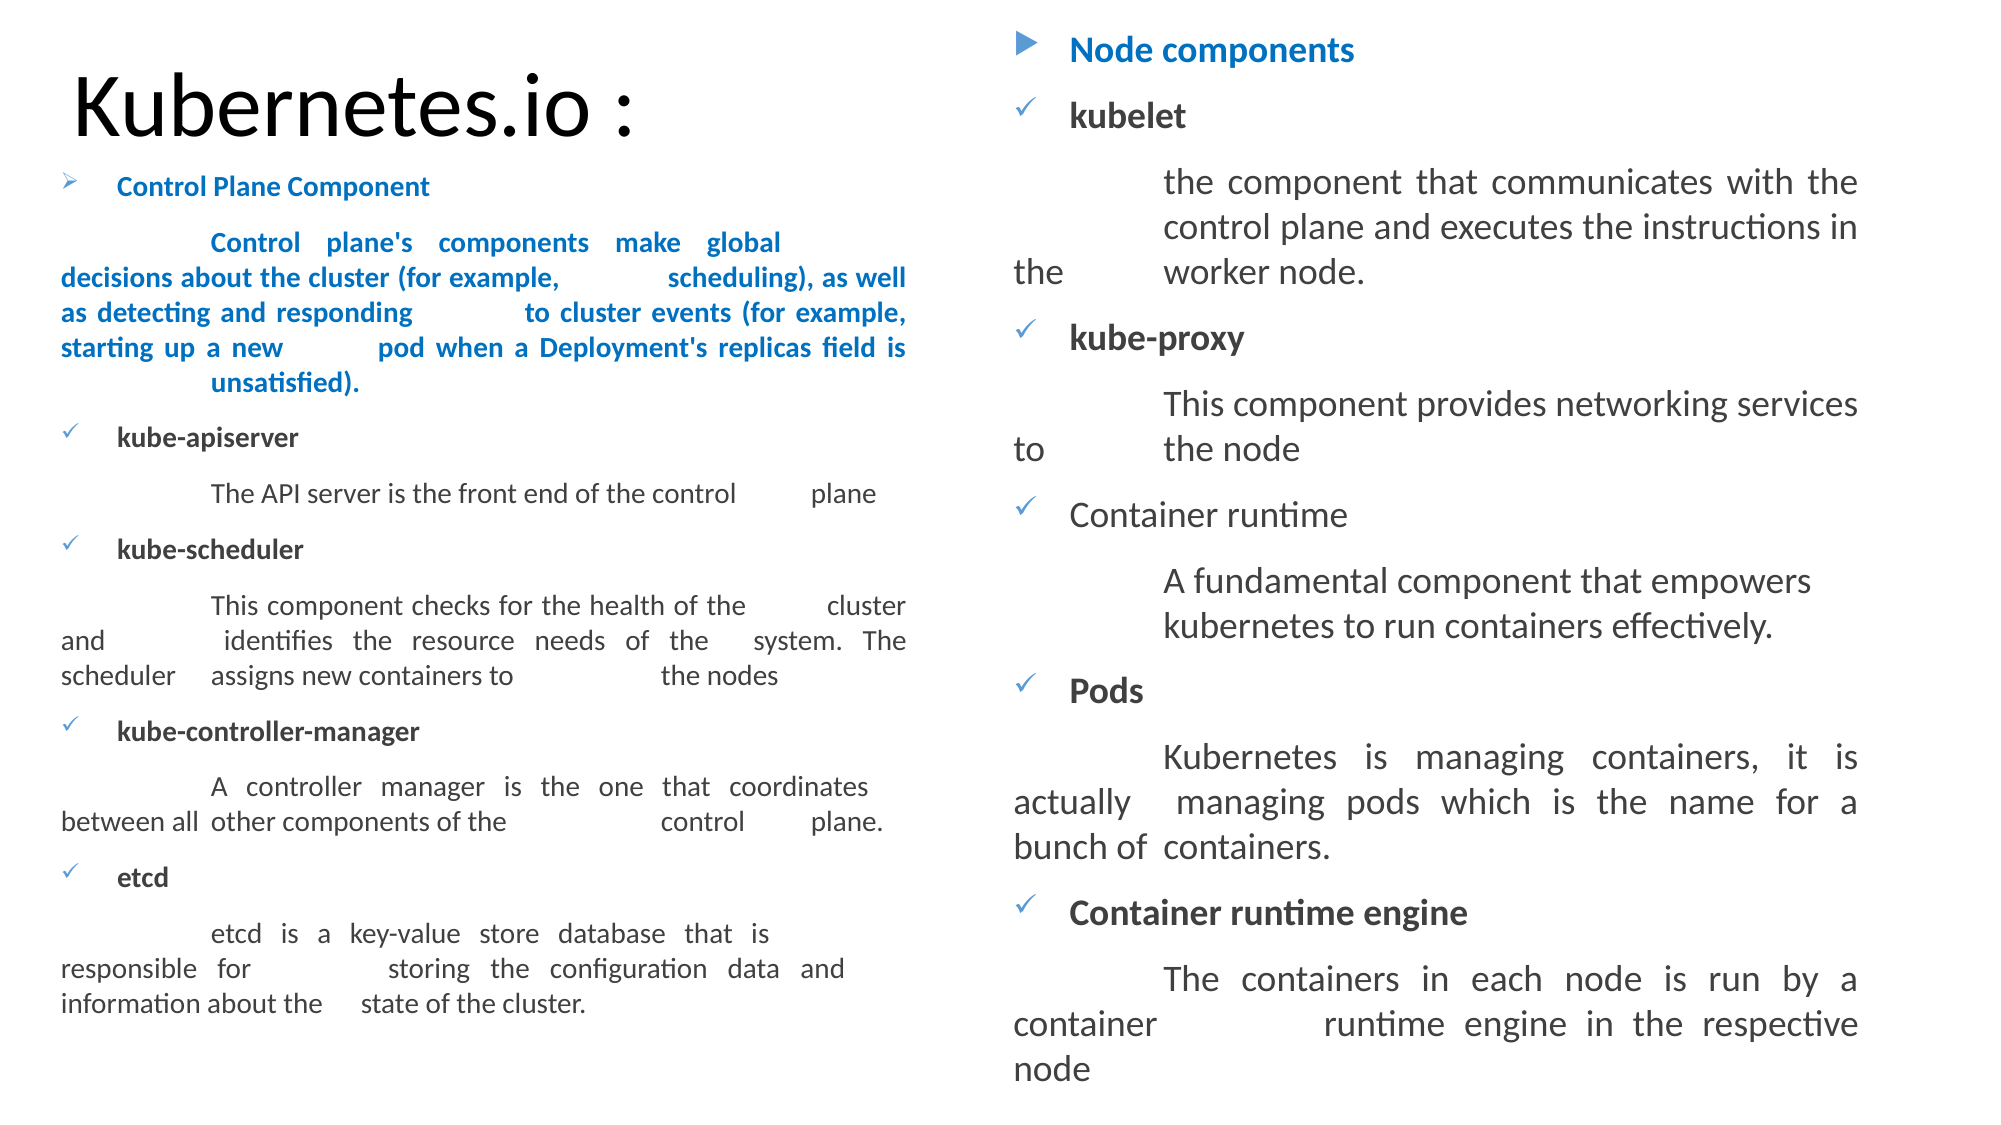

# Kubernetes.io :
Node components
kubelet
	the component that communicates with the 	control plane and executes the instructions in the 	worker node.
kube-proxy
	This component provides networking services to 	the node
Container runtime
	A fundamental component that empowers 	kubernetes to run containers effectively.
Pods
	Kubernetes is managing containers, it is actually 	managing pods which is the name for a bunch of 	containers.
Container runtime engine
	The containers in each node is run by a container 	runtime engine in the respective node

Control Plane Component
	Control plane's components make global 	decisions about the cluster (for example, 	scheduling), as well as detecting and responding 	to cluster events (for example, starting up a new 	pod when a Deployment's replicas field is 	unsatisfied).
kube-apiserver
	The API server is the front end of the control 	plane
kube-scheduler
	This component checks for the health of the 	cluster and 	identifies the resource needs of the 	system. The scheduler 	assigns new containers to 	the nodes
kube-controller-manager
	A controller manager is the one that coordinates 	between all 	other components of the 	control 	plane.
etcd
	etcd is a key-value store database that is 	responsible for 	storing the configuration data and 	information about the 	state of the cluster.